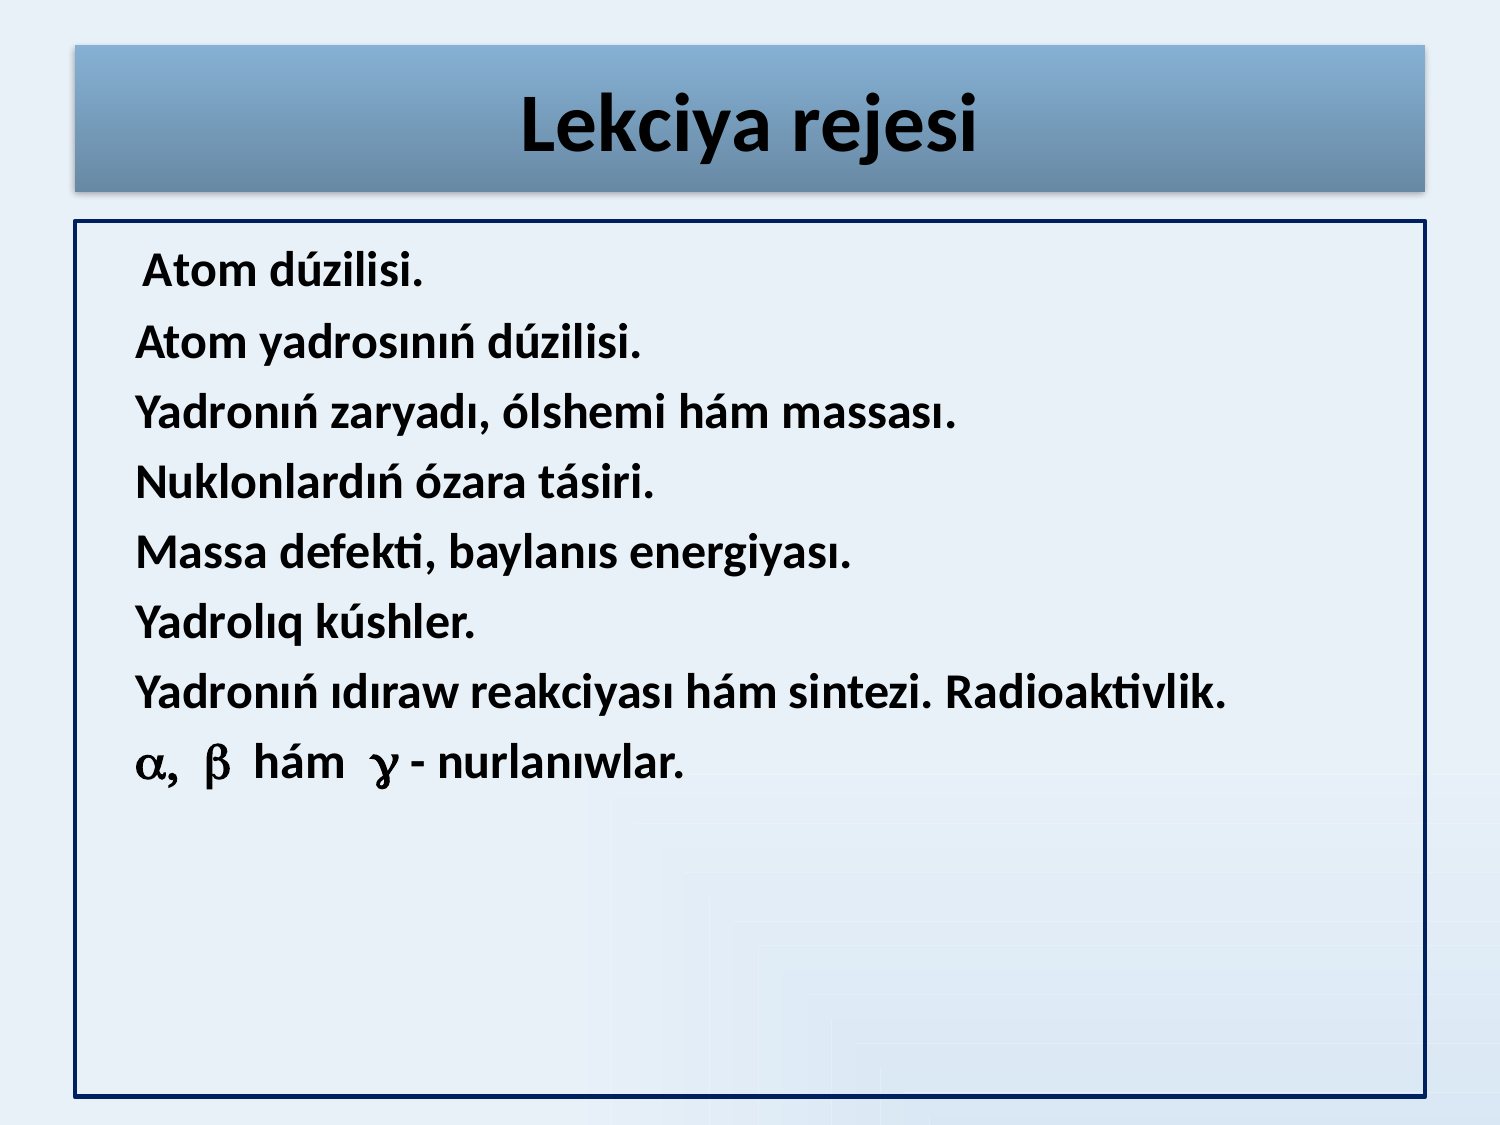

# Lеkсiya rеjеsi
    Аtоm dúzilisi.
    Atom yadrosınıń dúzilisi.
    Yadronıń zaryadı, ólshemi hám massası.
    Nuklonlardıń ózara tásiri.
    Massa defekti, baylanıs energiyası.
    Yadrolıq kúshler.
    Yadronıń ıdıraw reakciyası hám sintezi. Radioaktivlik.
    α, β  hám γ - nurlanıwlar.